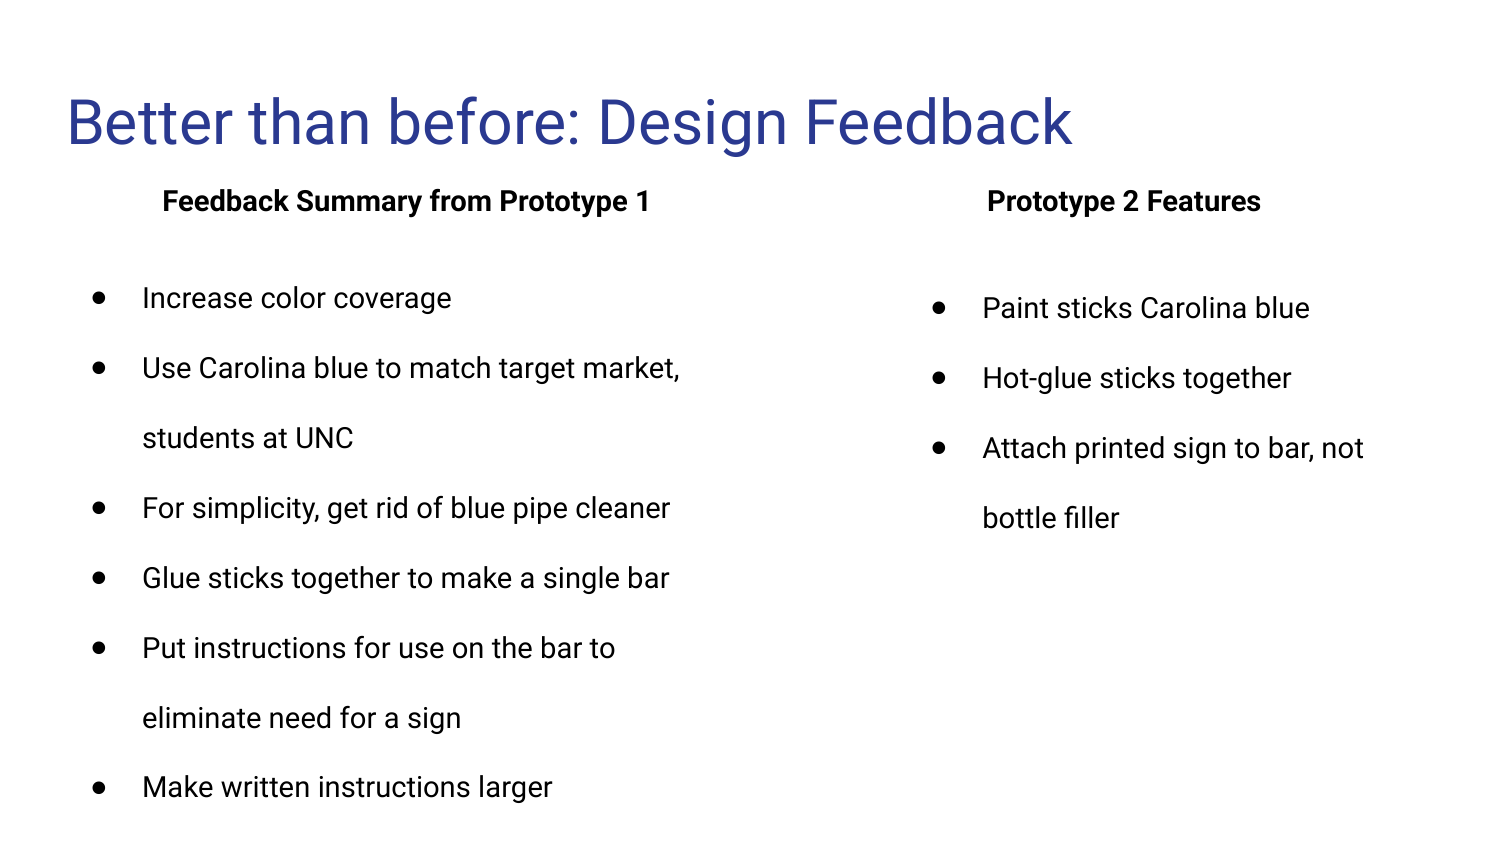

# Better than before: Design Feedback
Feedback Summary from Prototype 1
Prototype 2 Features
Increase color coverage
Use Carolina blue to match target market, students at UNC
For simplicity, get rid of blue pipe cleaner
Glue sticks together to make a single bar
Put instructions for use on the bar to eliminate need for a sign
Make written instructions larger

Paint sticks Carolina blue
Hot-glue sticks together
Attach printed sign to bar, not bottle filler